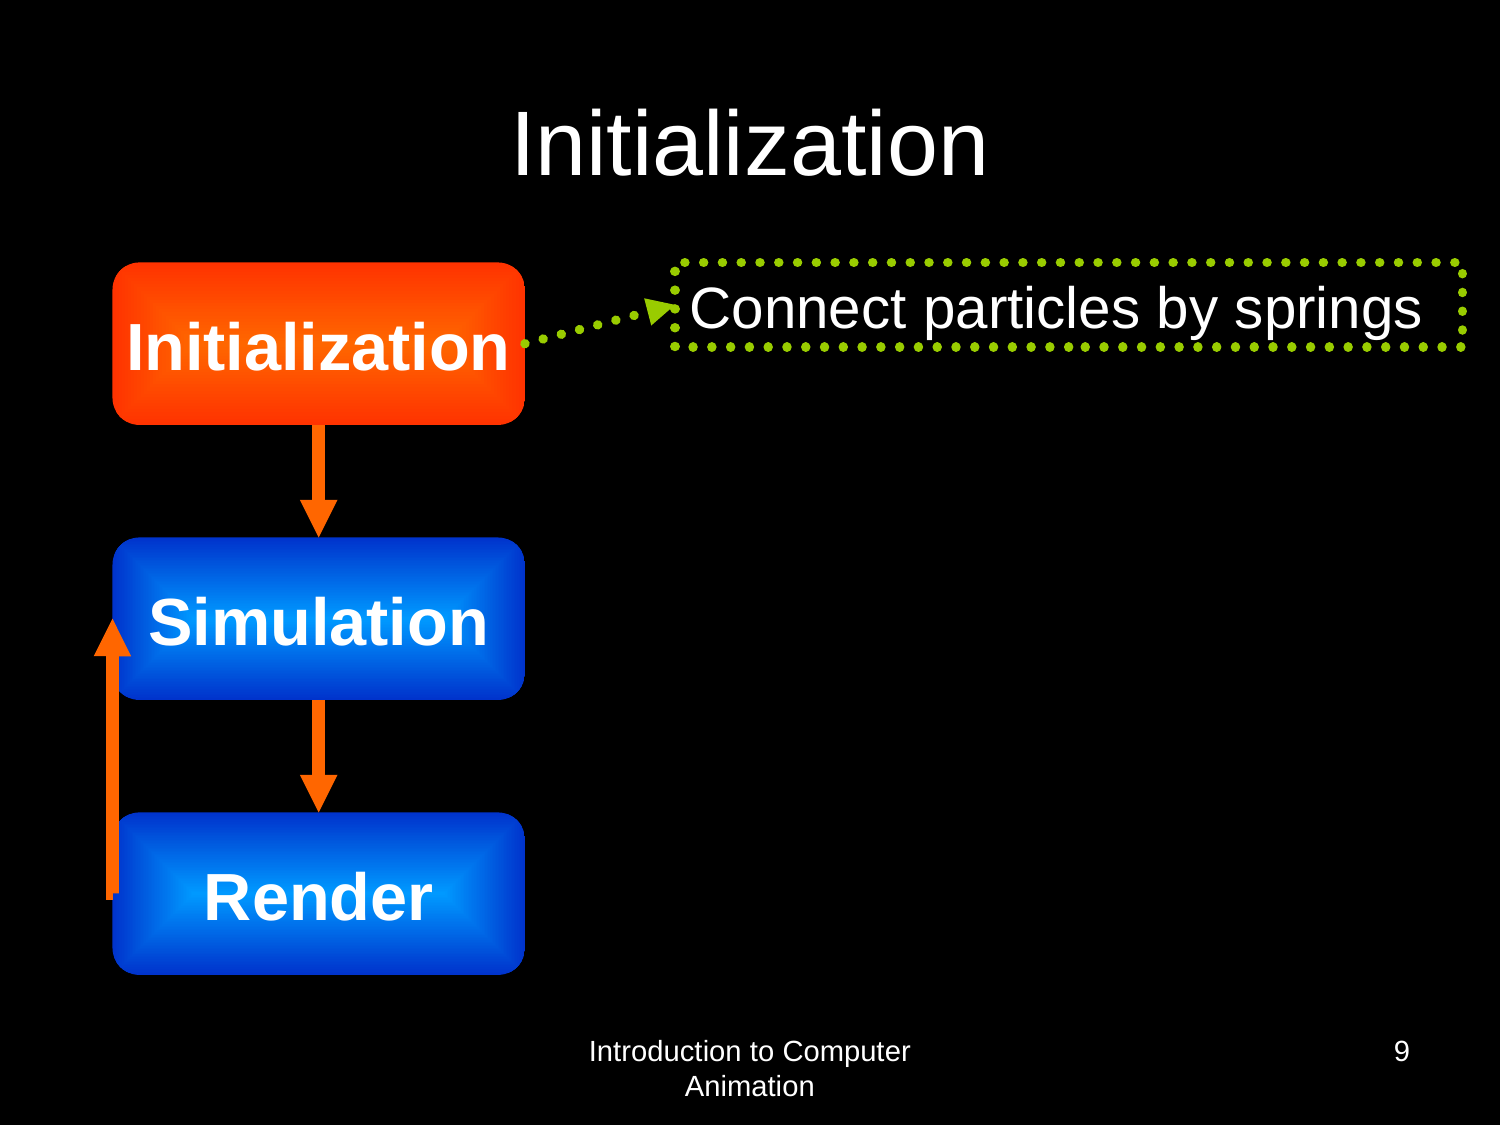

# Initialization
Initialization
Simulation
Render
Connect particles by springs
Introduction to Computer Animation
9